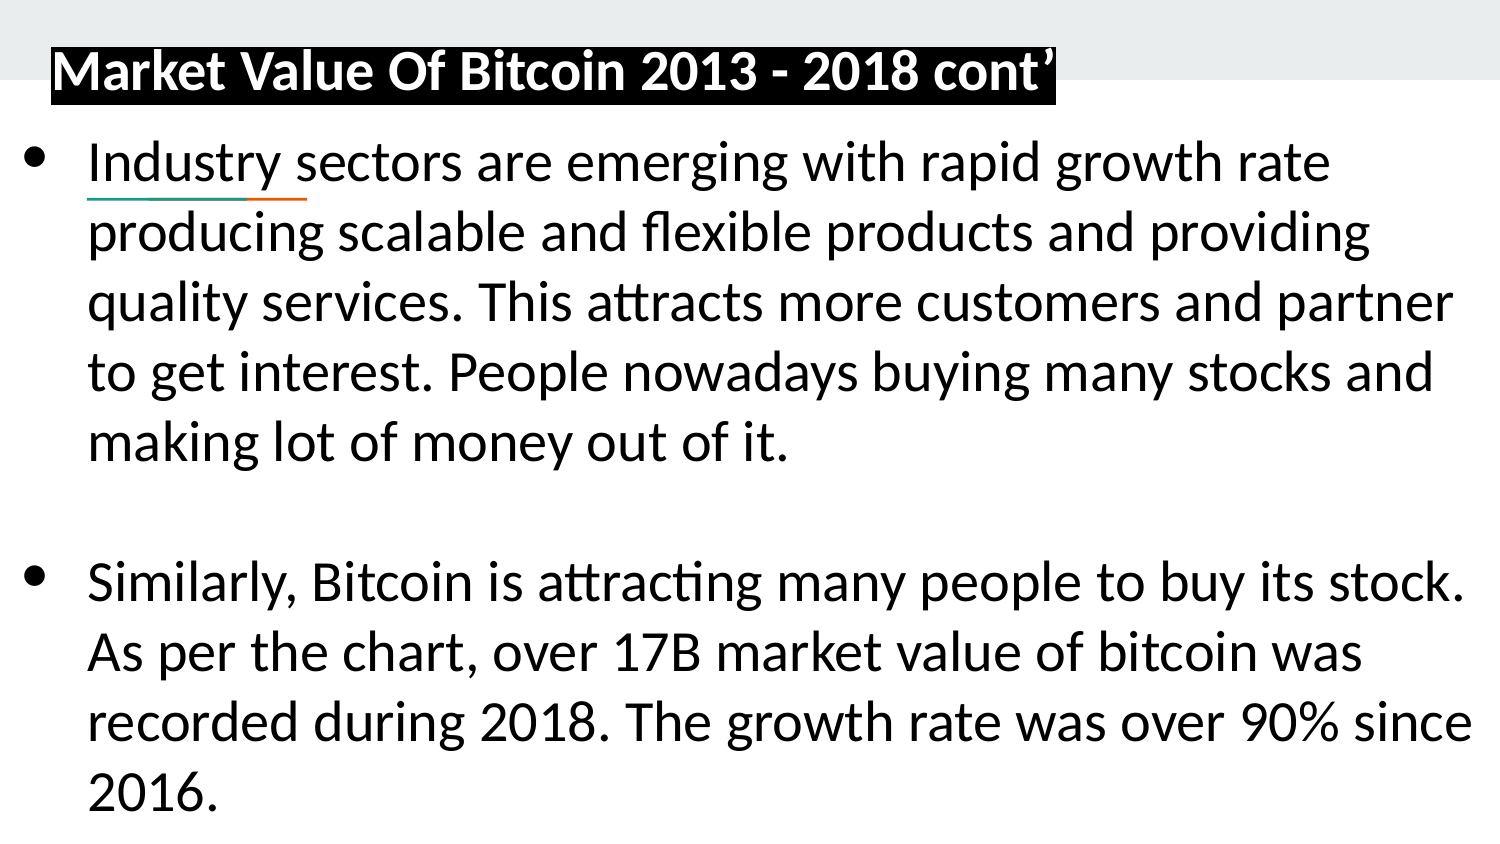

# Market Value Of Bitcoin 2013 - 2018 cont’
Industry sectors are emerging with rapid growth rate producing scalable and flexible products and providing quality services. This attracts more customers and partner to get interest. People nowadays buying many stocks and making lot of money out of it.
Similarly, Bitcoin is attracting many people to buy its stock. As per the chart, over 17B market value of bitcoin was recorded during 2018. The growth rate was over 90% since 2016.